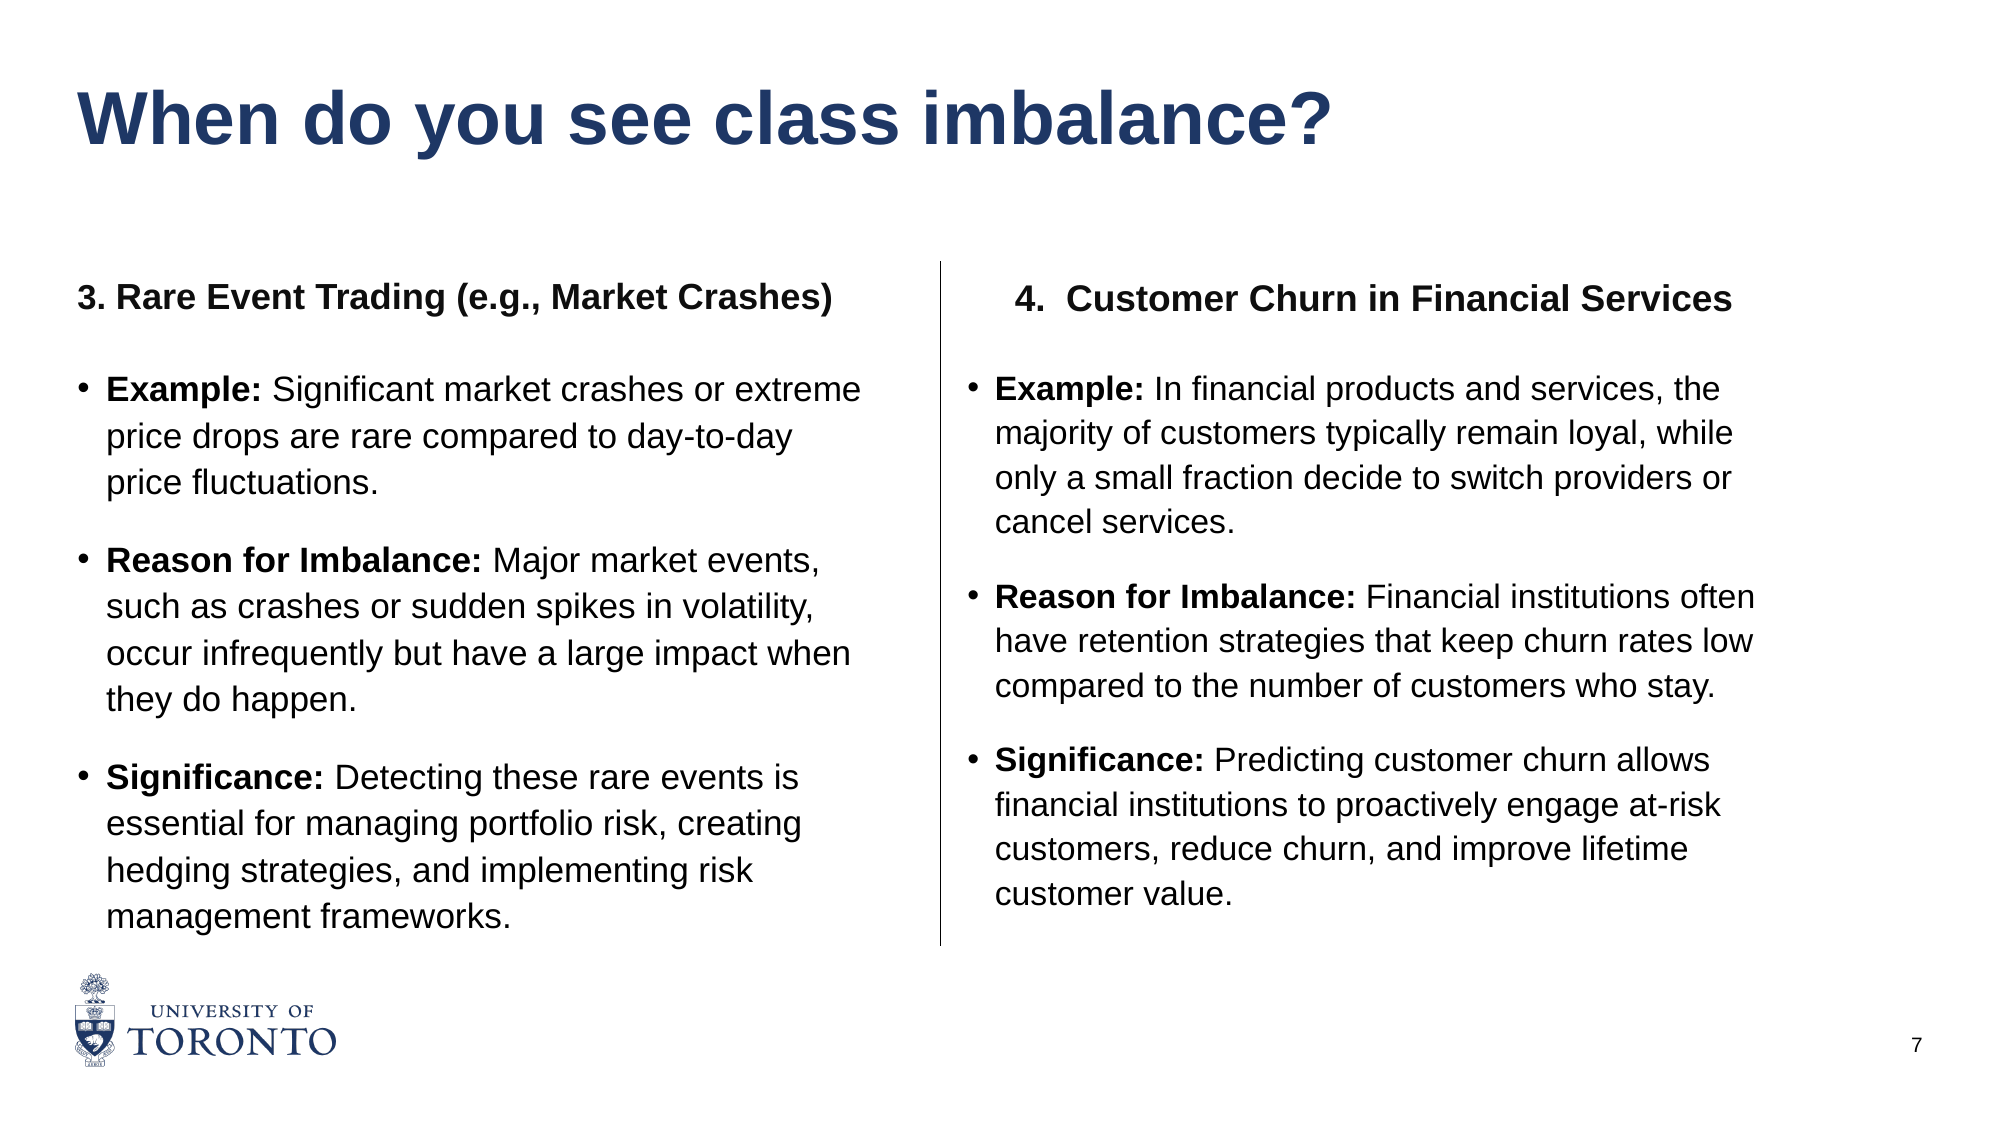

# When do you see class imbalance?

3. Rare Event Trading (e.g., Market Crashes)

4.  Customer Churn in Financial Services
Example: Significant market crashes or extreme price drops are rare compared to day-to-day price fluctuations.
Reason for Imbalance: Major market events, such as crashes or sudden spikes in volatility, occur infrequently but have a large impact when they do happen.
Significance: Detecting these rare events is essential for managing portfolio risk, creating hedging strategies, and implementing risk management frameworks.

Example: In financial products and services, the majority of customers typically remain loyal, while only a small fraction decide to switch providers or cancel services.
Reason for Imbalance: Financial institutions often have retention strategies that keep churn rates low compared to the number of customers who stay.
Significance: Predicting customer churn allows financial institutions to proactively engage at-risk customers, reduce churn, and improve lifetime customer value.

7